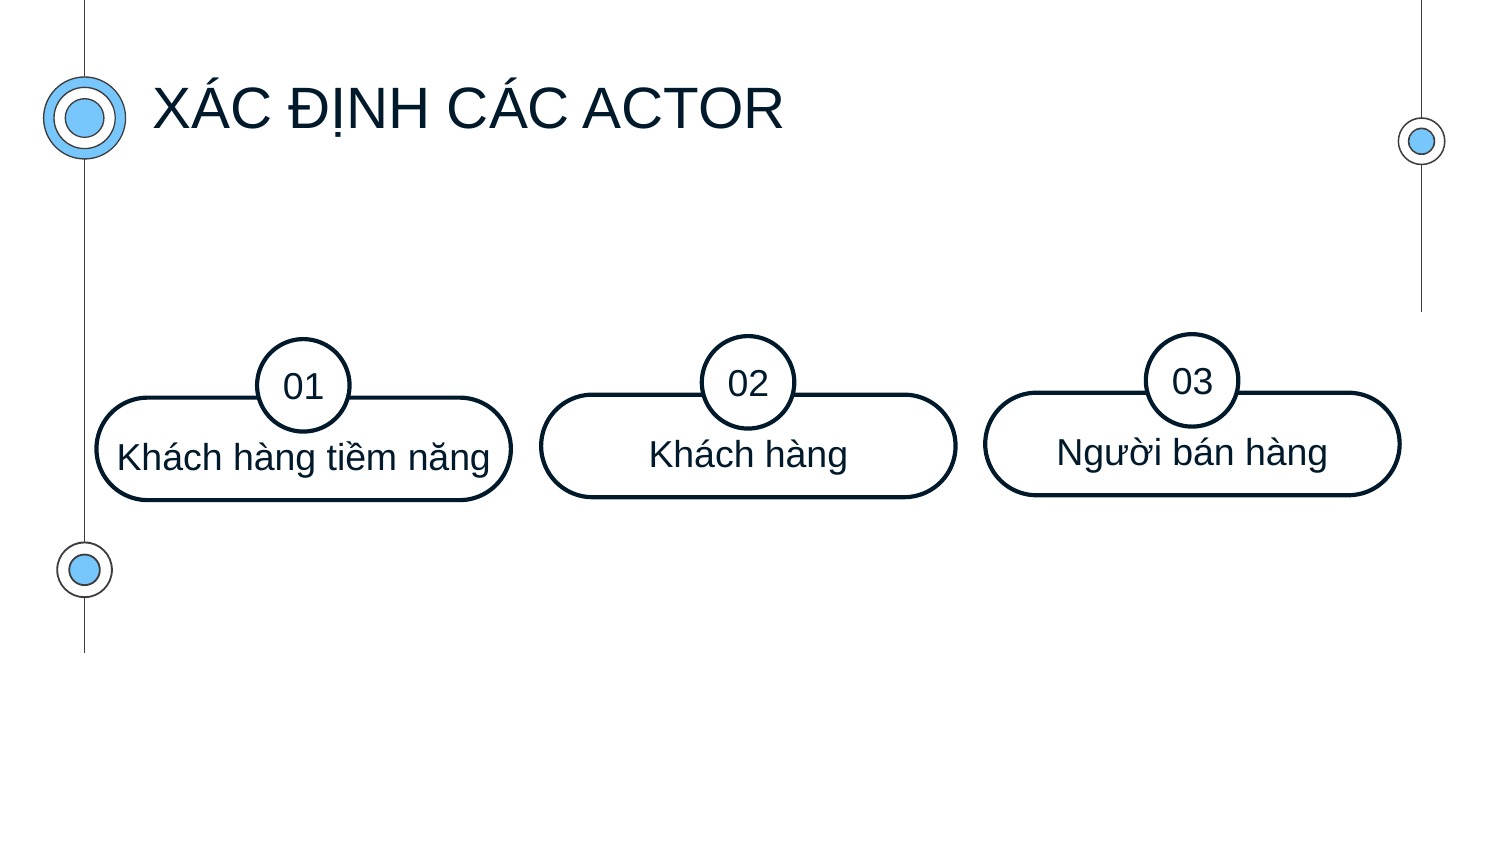

# XÁC ĐỊNH CÁC ACTOR

Người bán hàng
03

Khách hàng
02

Khách hàng tiềm năng
01